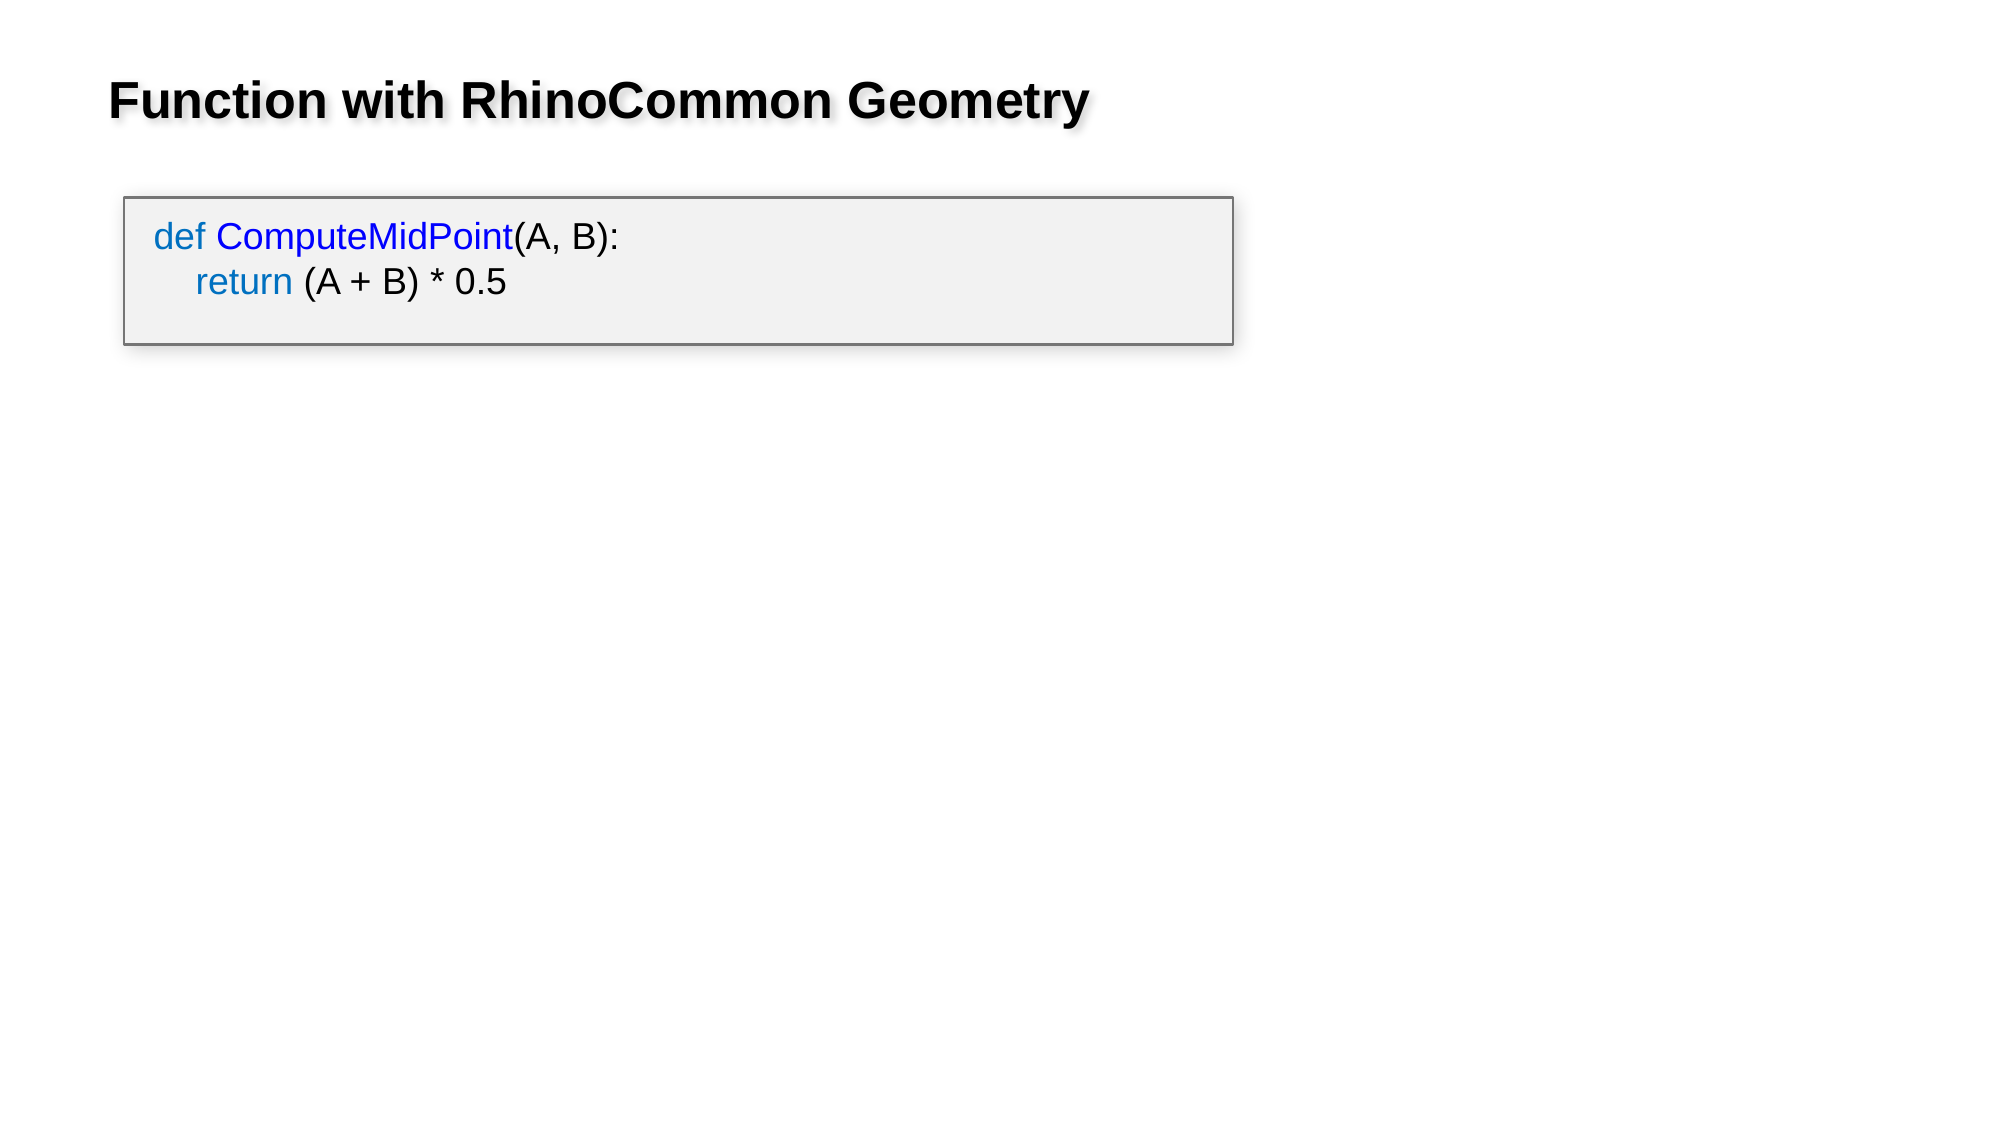

# Function with RhinoCommon Geometry
def ComputeMidPoint(A, B):
    return (A + B) * 0.5